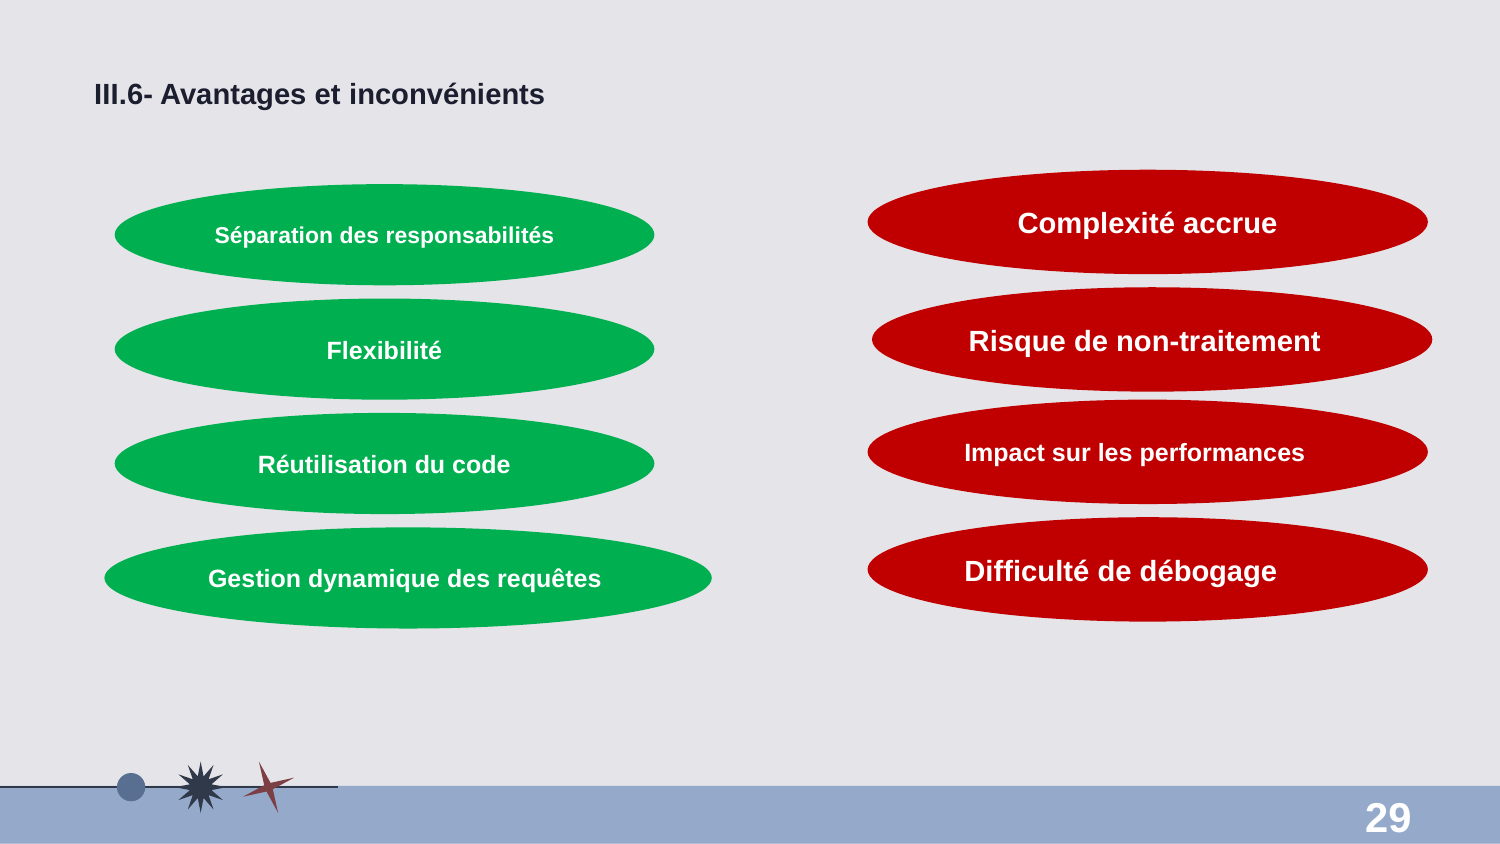

III.6- Avantages et inconvénients
Complexité accrue
Séparation des responsabilités

Risque de non-traitement
Flexibilité
Impact sur les performances
Réutilisation du code
Difficulté de débogage
Gestion dynamique des requêtes
29